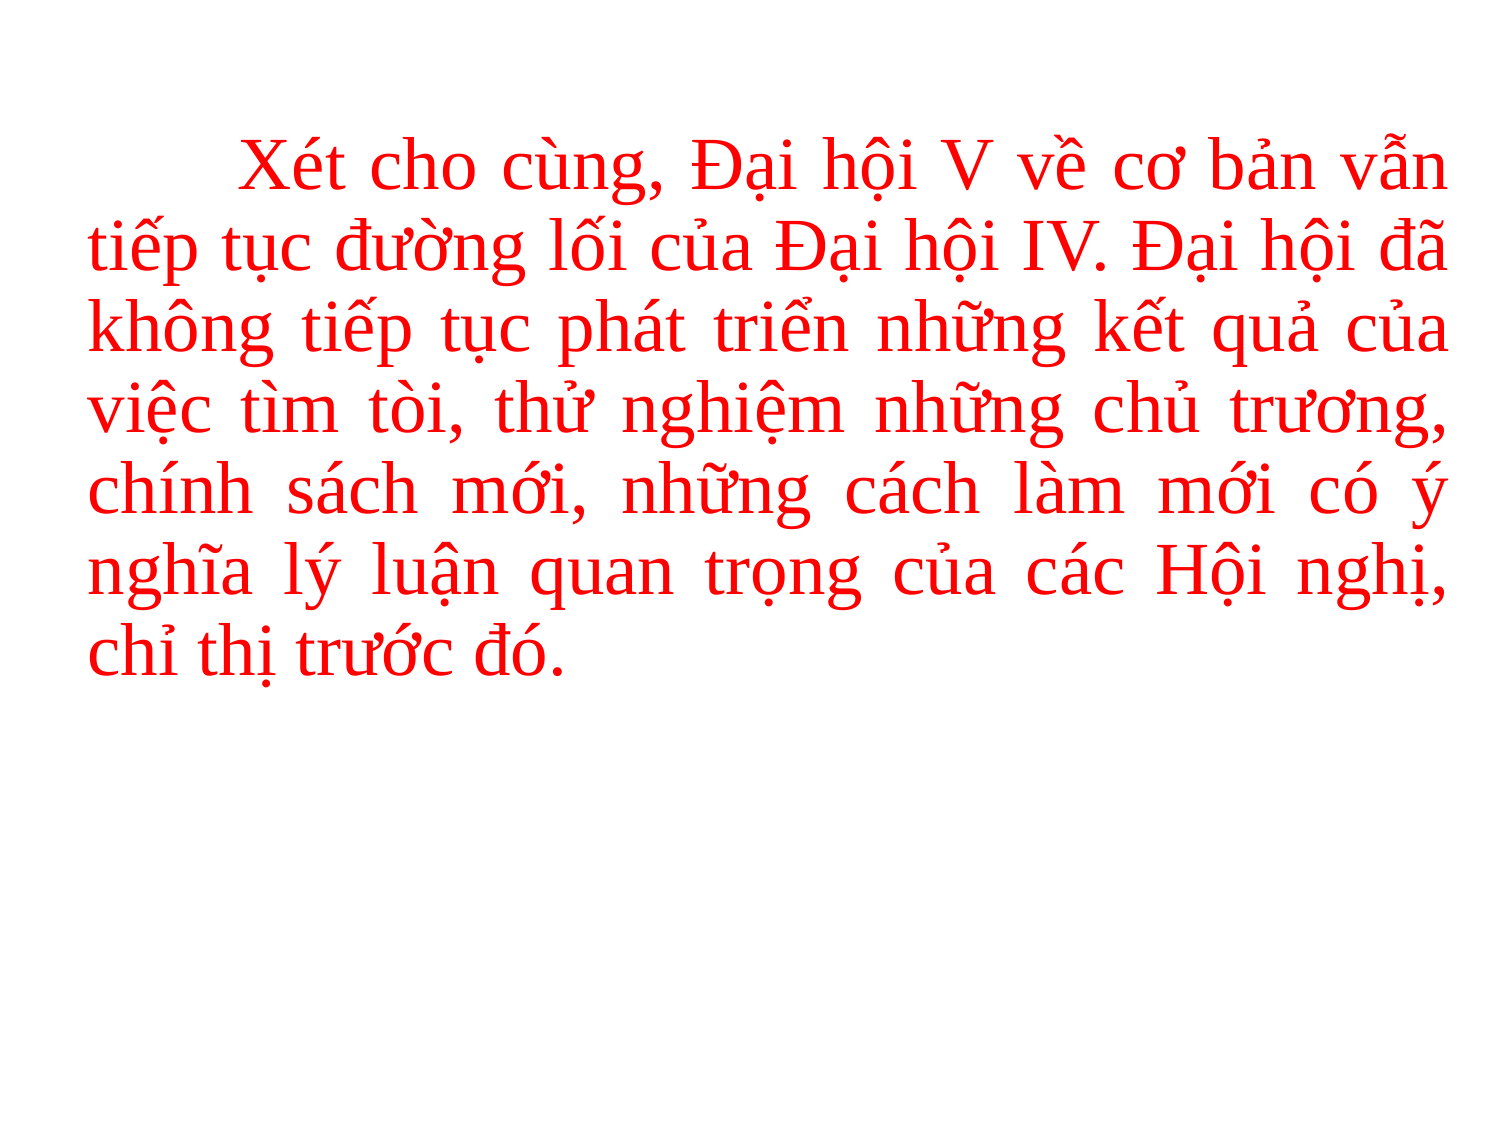

Xét cho cùng, Đại hội V về cơ bản vẫn tiếp tục đường lối của Đại hội IV. Đại hội đã không tiếp tục phát triển những kết quả của việc tìm tòi, thử nghiệm những chủ trương, chính sách mới, những cách làm mới có ý nghĩa lý luận quan trọng của các Hội nghị, chỉ thị trước đó.